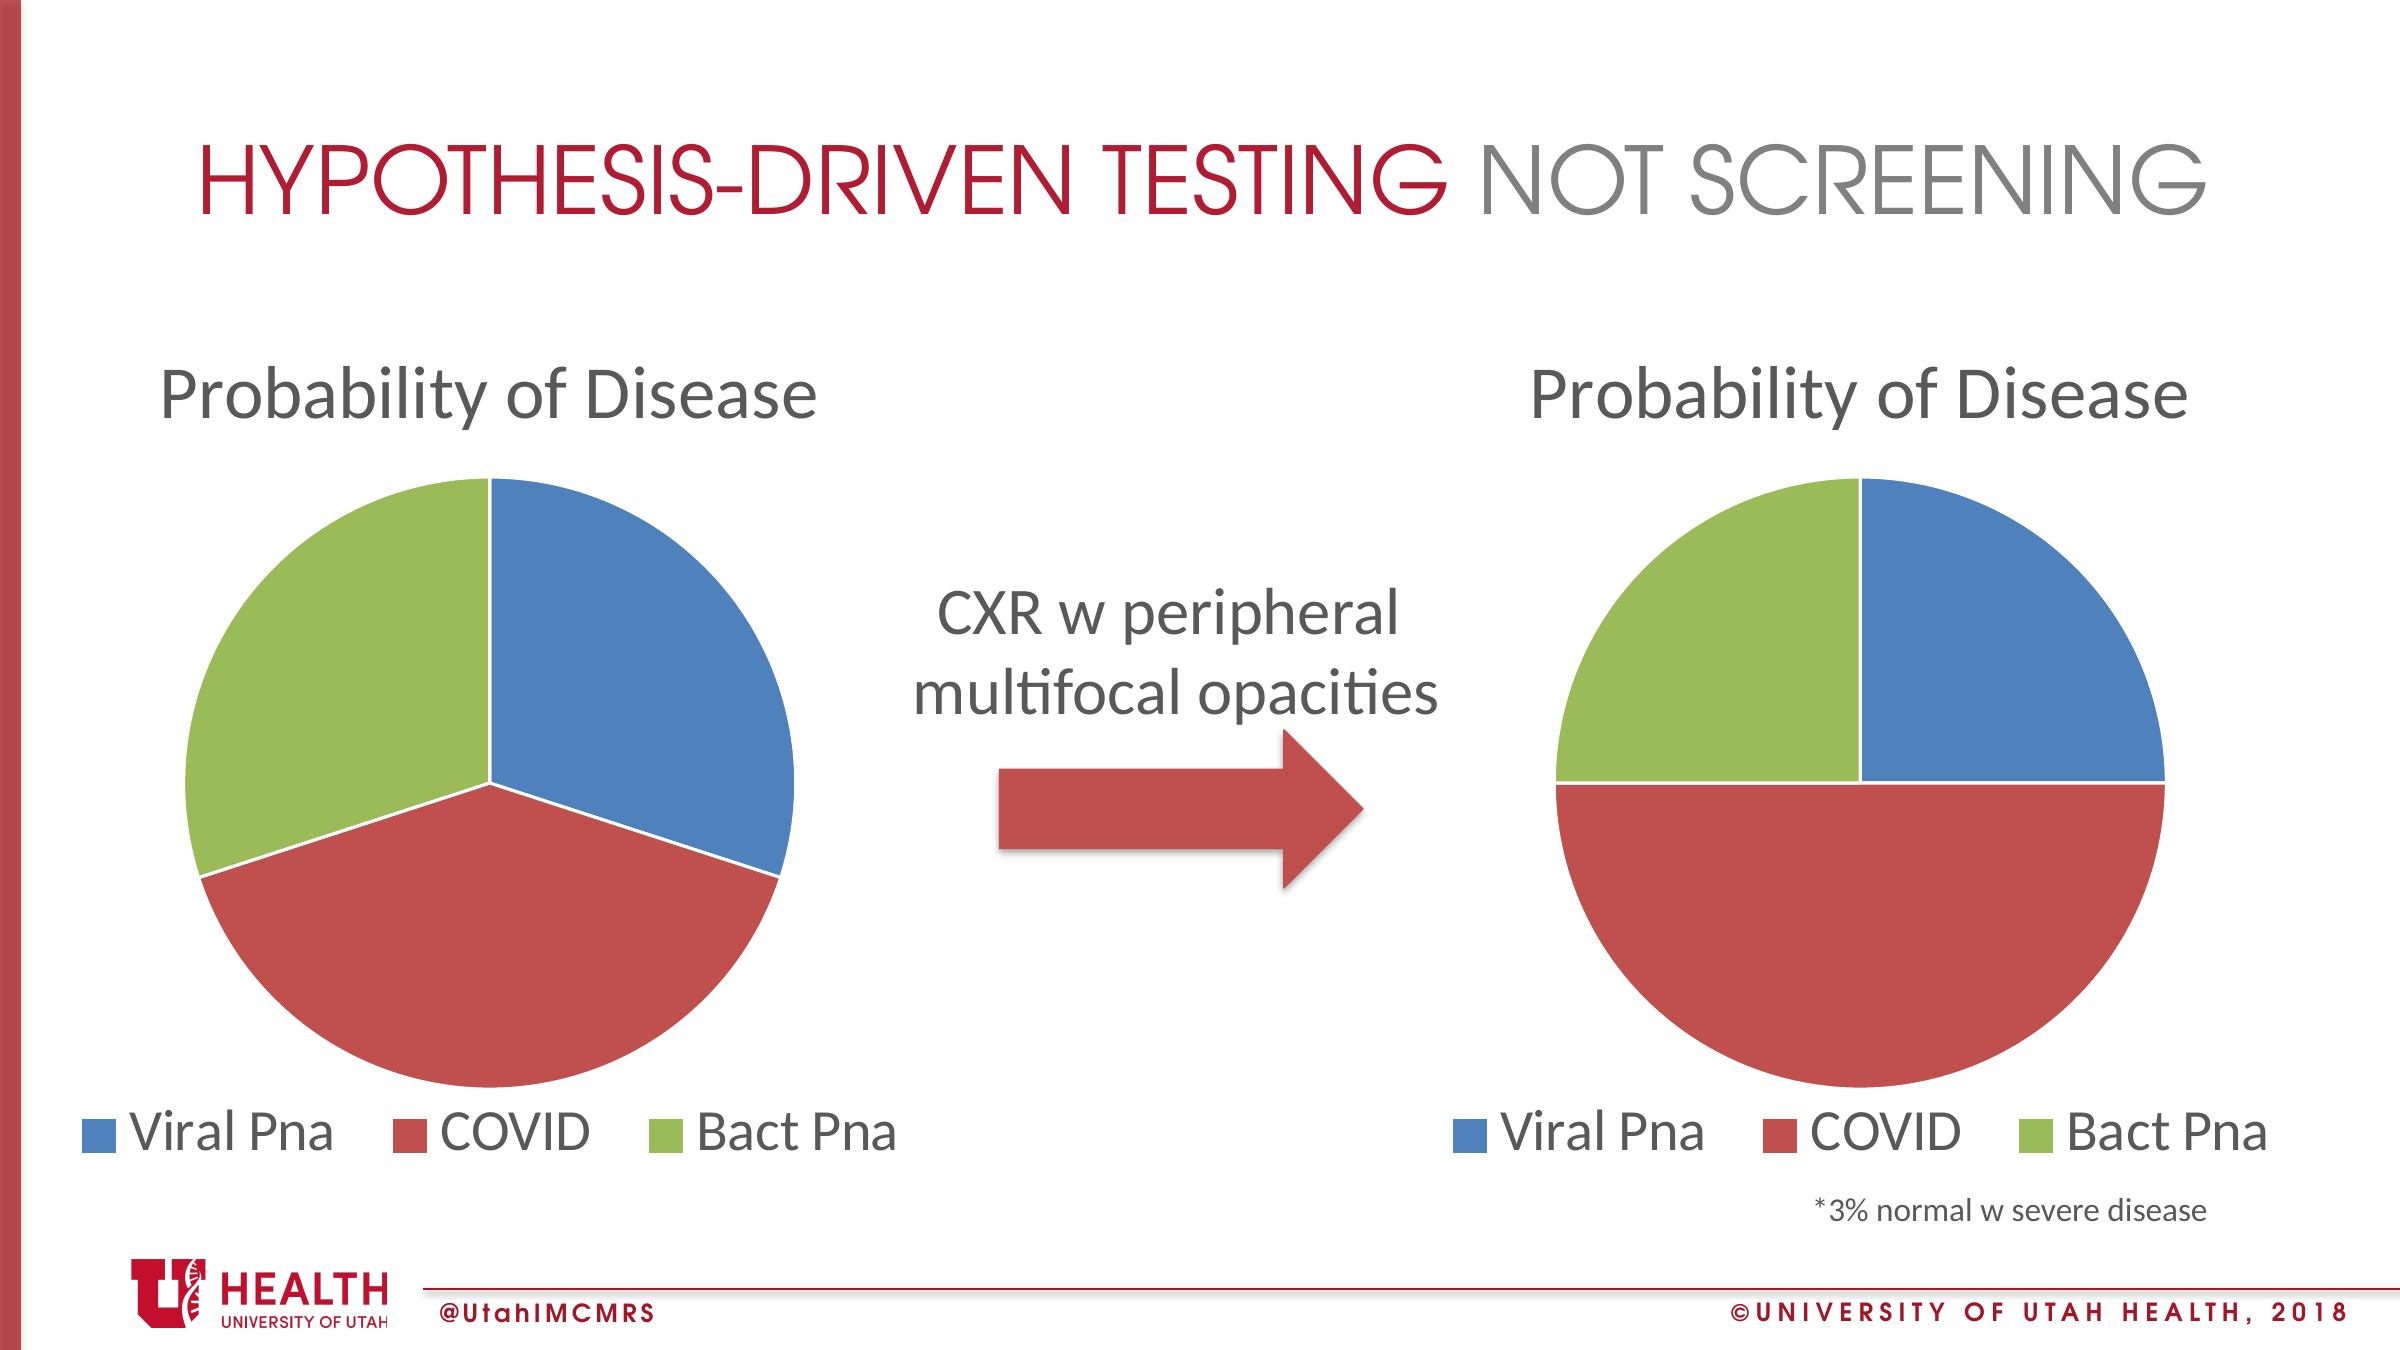

# Hypothesis-driven testing Not Screening

### Chart: Probability of Disease

| Category | Prob of Dz |
|---|---|
| Viral Pna | 30.0 |
| COVID | 40.0 |
| Bact Pna | 30.0 |

### Chart: Probability of Disease

| Category | Prob of Dz |
|---|---|
| Viral Pna | 25.0 |
| COVID | 50.0 |
| Bact Pna | 25.0 |
CXR w peripheral
multifocal opacities

*3% normal w severe disease
@UtahIMCMRS